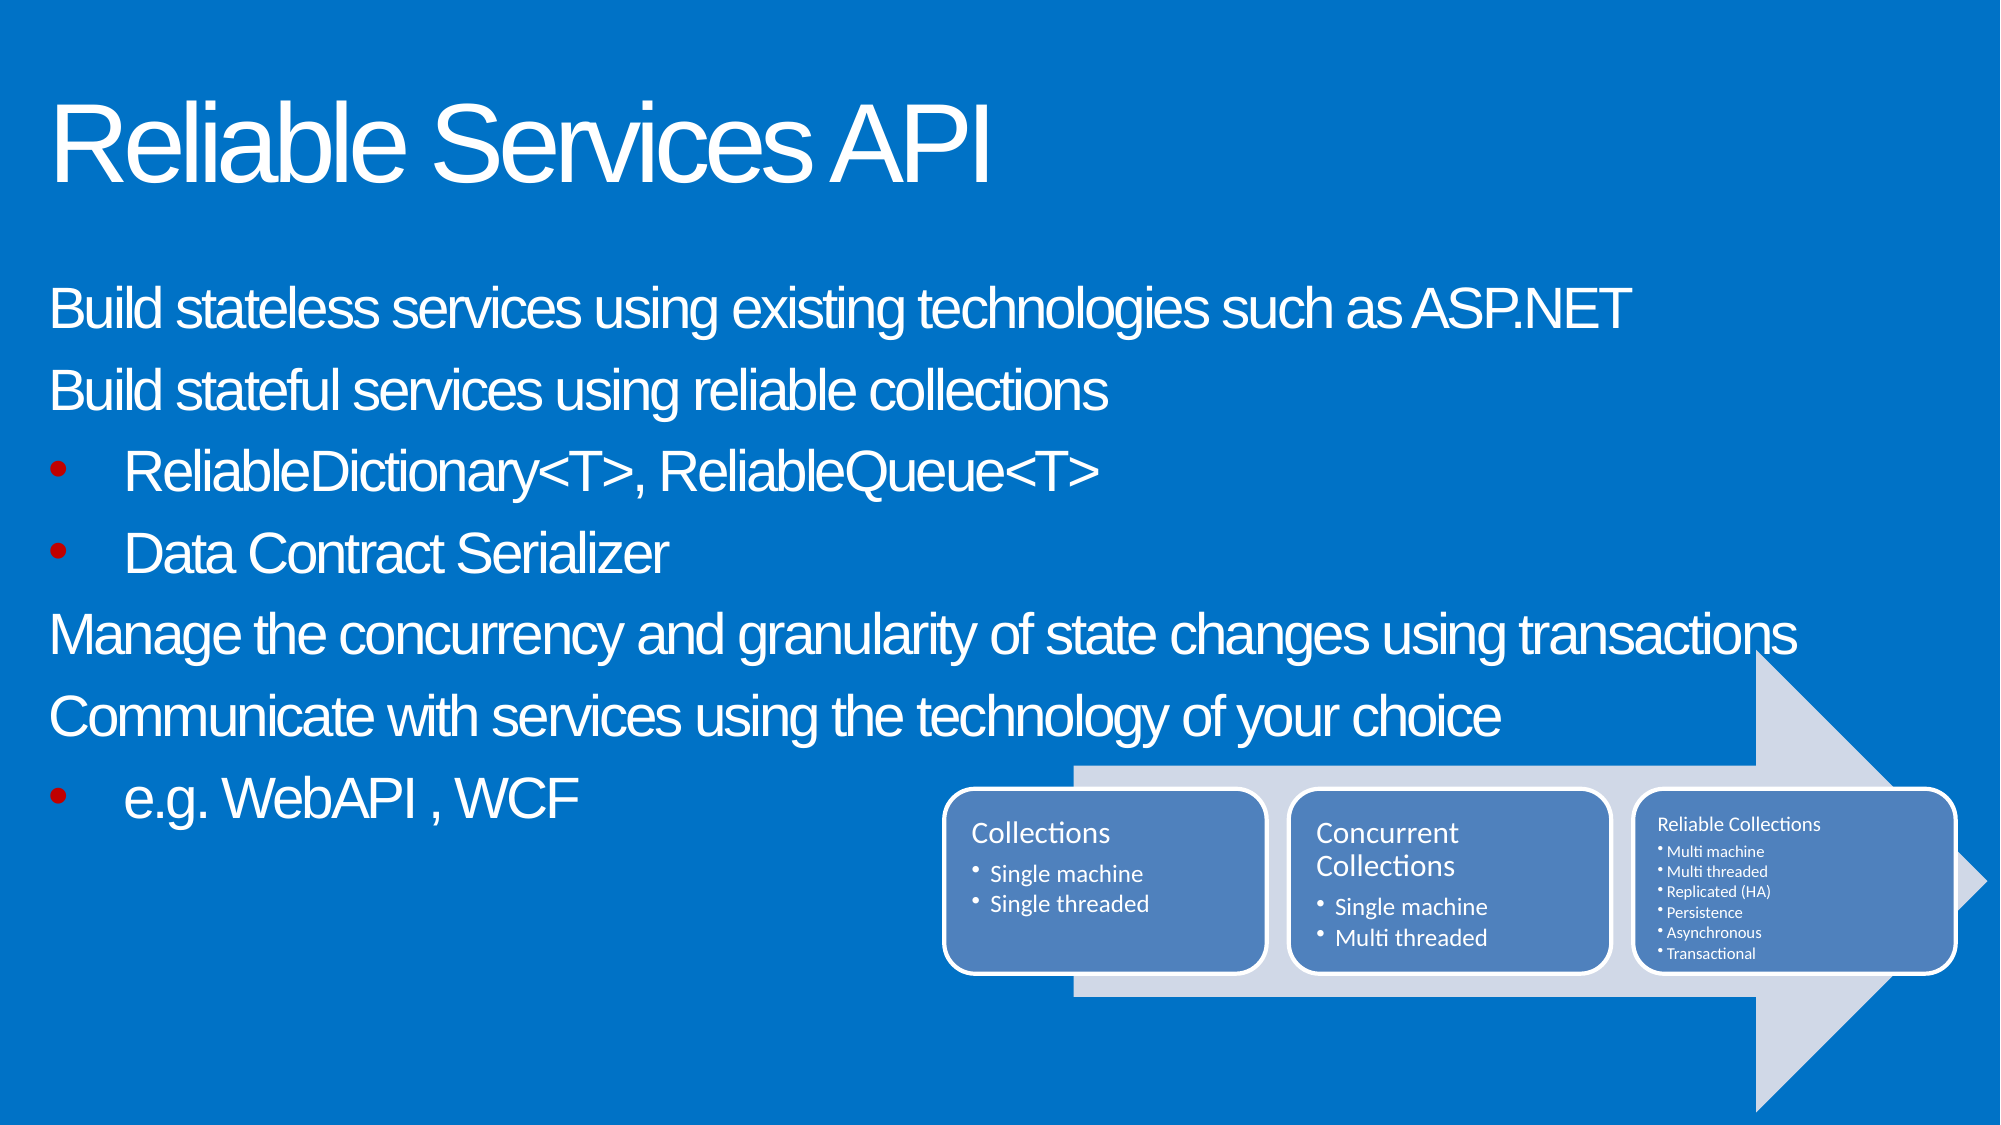

# Reliable Services API
Build stateless services using existing technologies such as ASP.NET
Build stateful services using reliable collections
ReliableDictionary<T>, ReliableQueue<T>
Data Contract Serializer
Manage the concurrency and granularity of state changes using transactions
Communicate with services using the technology of your choice
e.g. WebAPI , WCF

Collections
Single machine
Single threaded
Concurrent Collections
Single machine
Multi threaded
Reliable Collections
Multi machine
Multi threaded
Replicated (HA)
Persistence
Asynchronous
Transactional